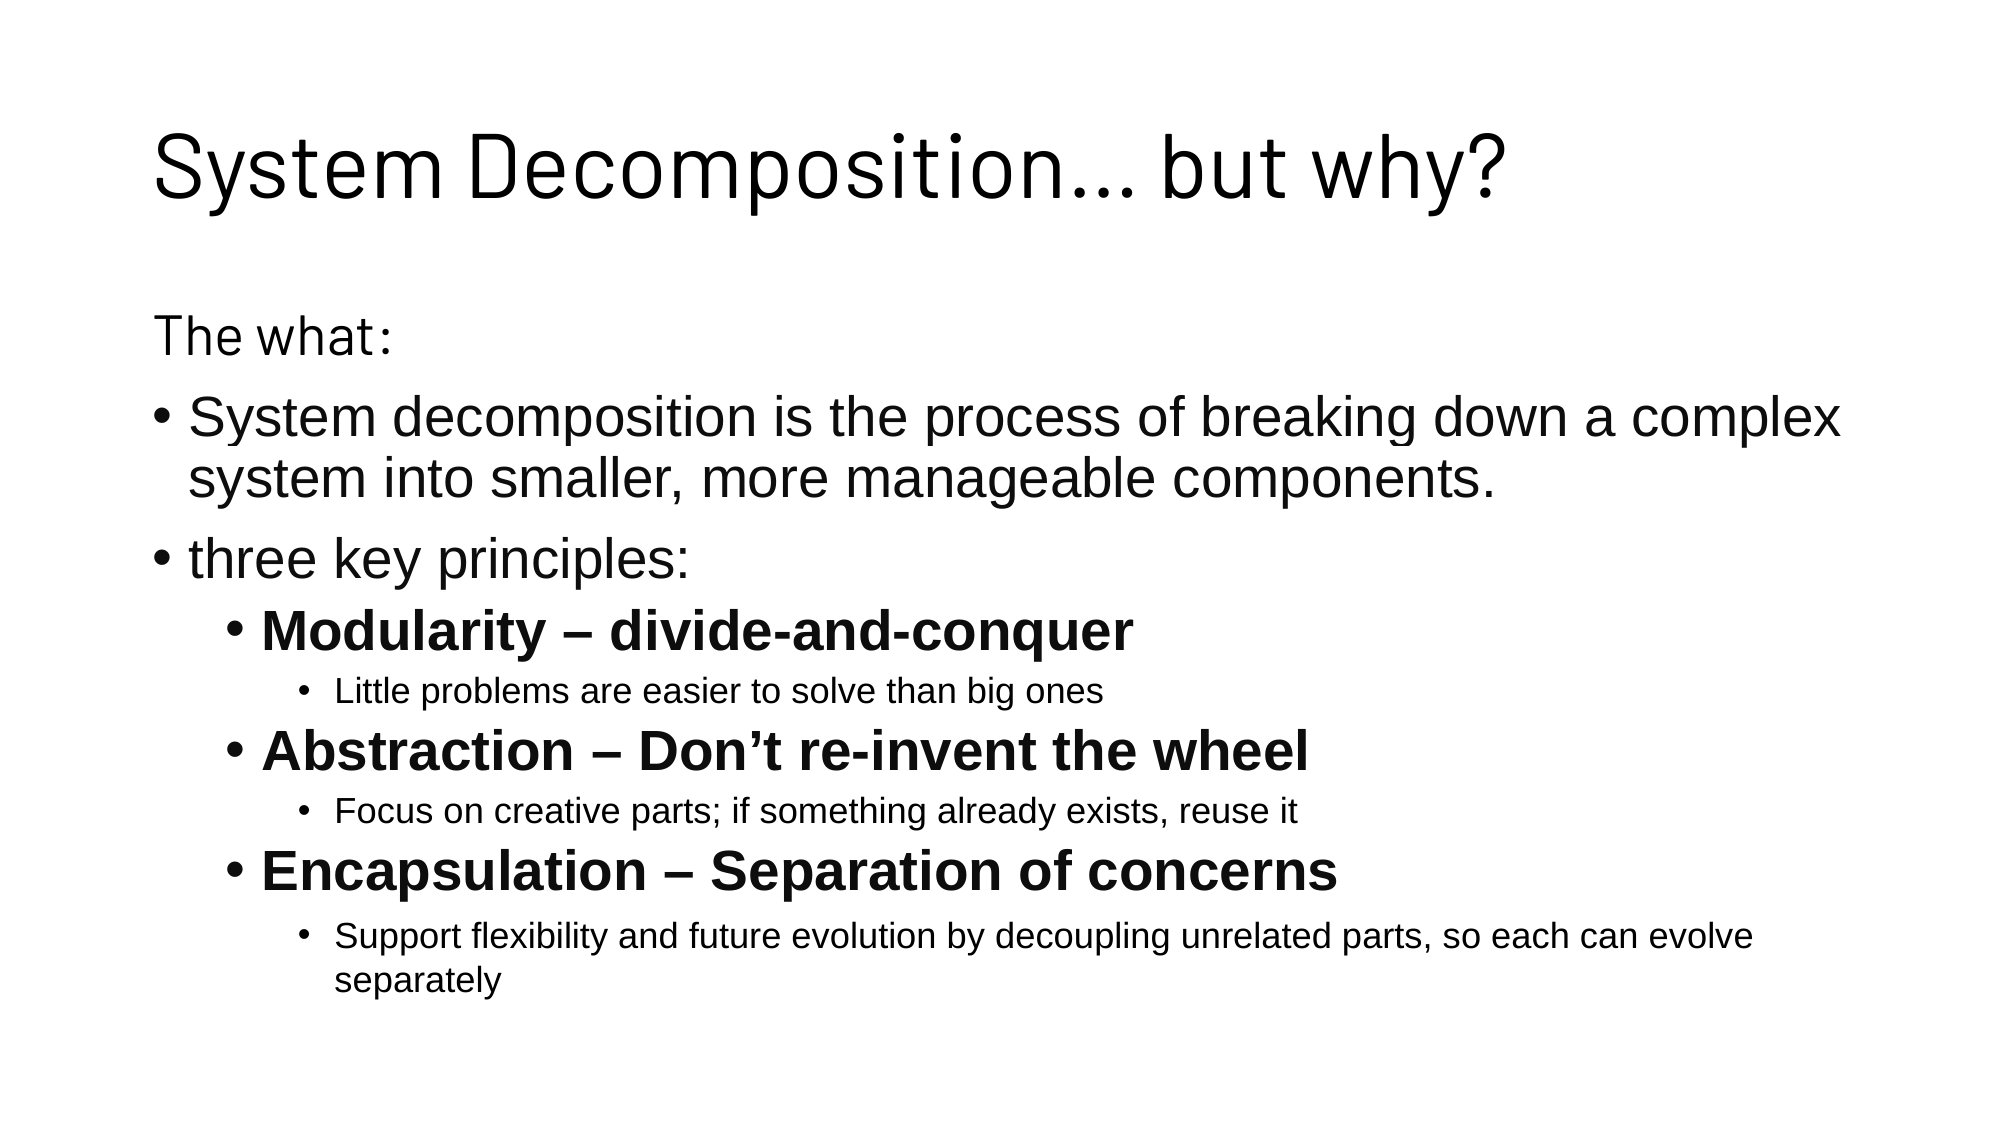

# System Decomposition… but why?
The what:
System decomposition is the process of breaking down a complex system into smaller, more manageable components.
three key principles:
Modularity – divide-and-conquer
Little problems are easier to solve than big ones
Abstraction – Don’t re-invent the wheel
Focus on creative parts; if something already exists, reuse it
Encapsulation – Separation of concerns
Support flexibility and future evolution by decoupling unrelated parts, so each can evolve separately